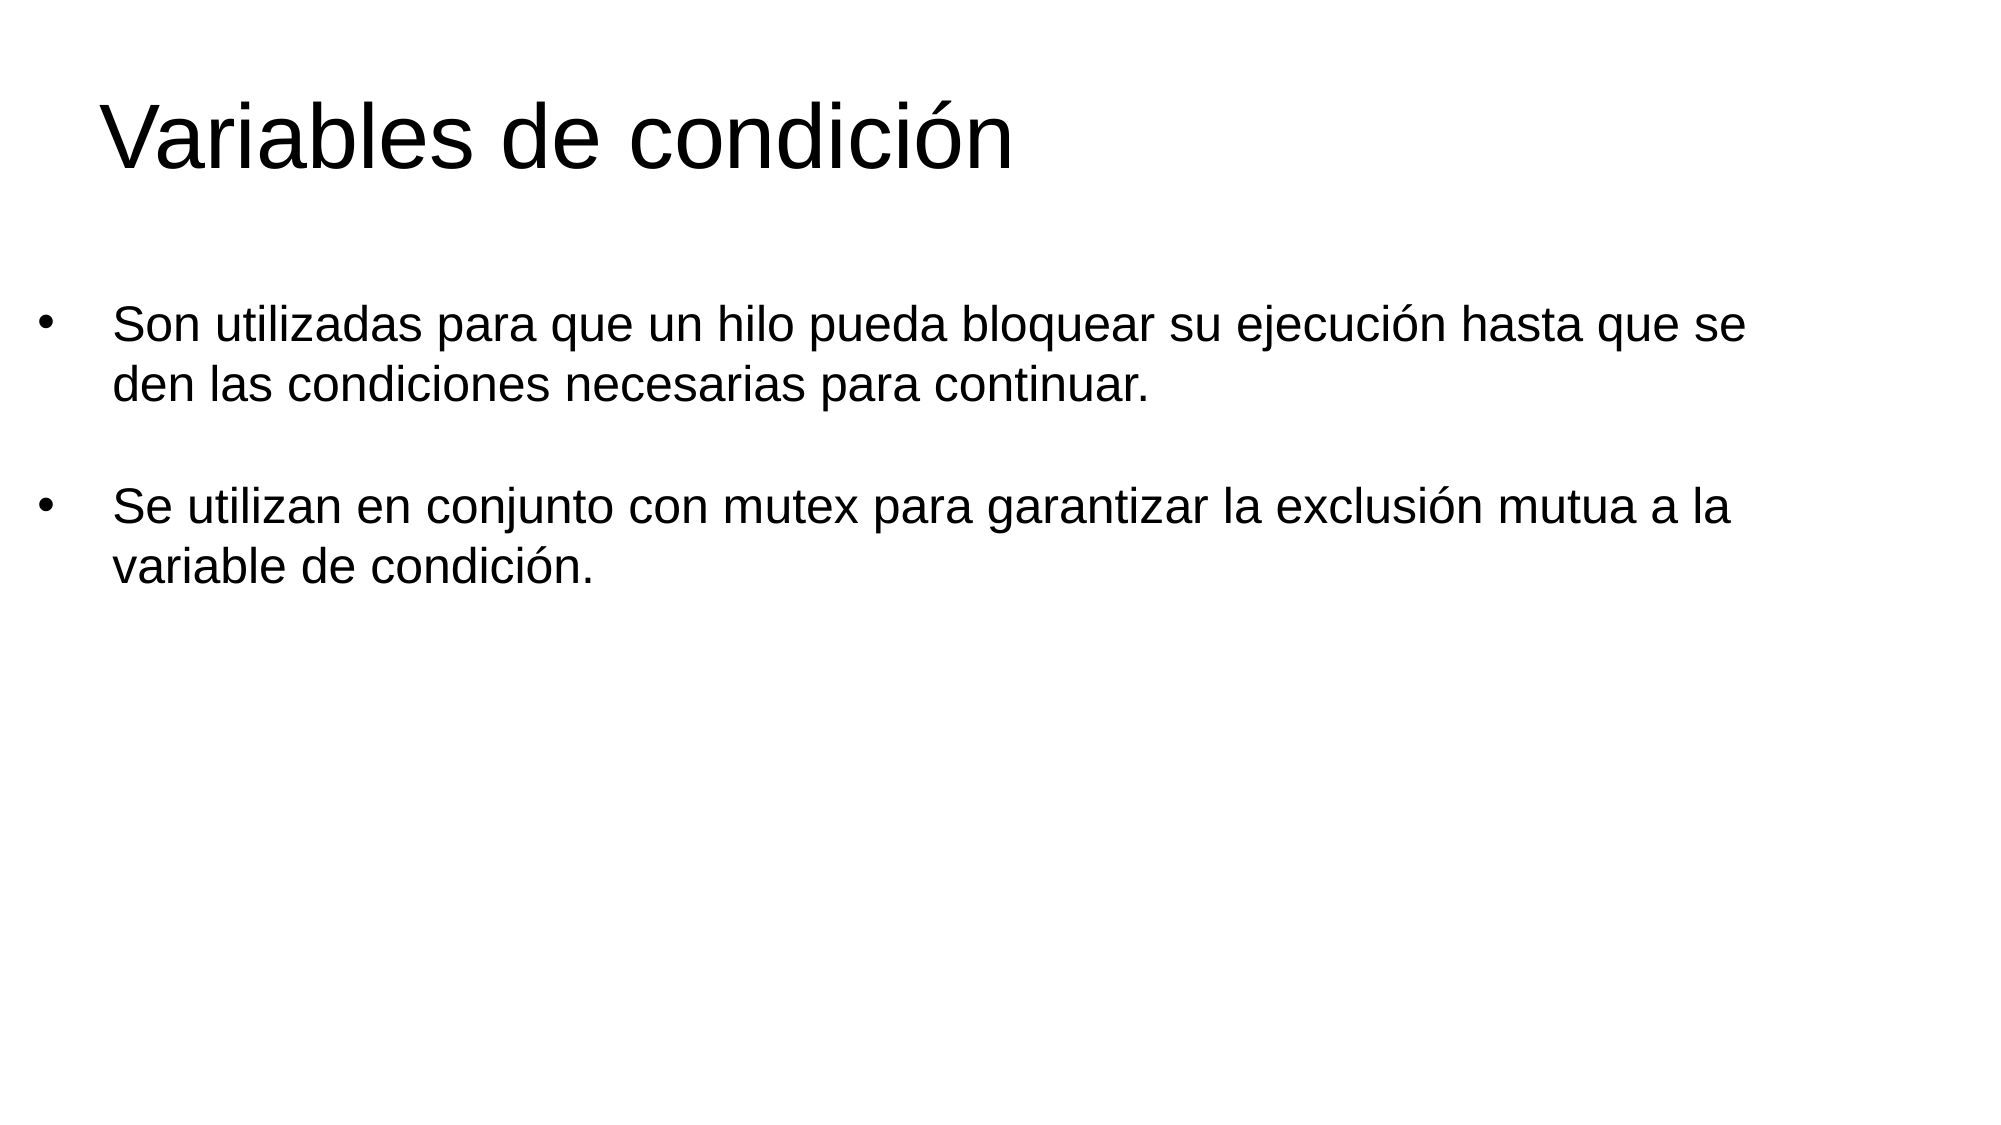

Variables de condición
Son utilizadas para que un hilo pueda bloquear su ejecución hasta que se den las condiciones necesarias para continuar.

Se utilizan en conjunto con mutex para garantizar la exclusión mutua a la variable de condición.